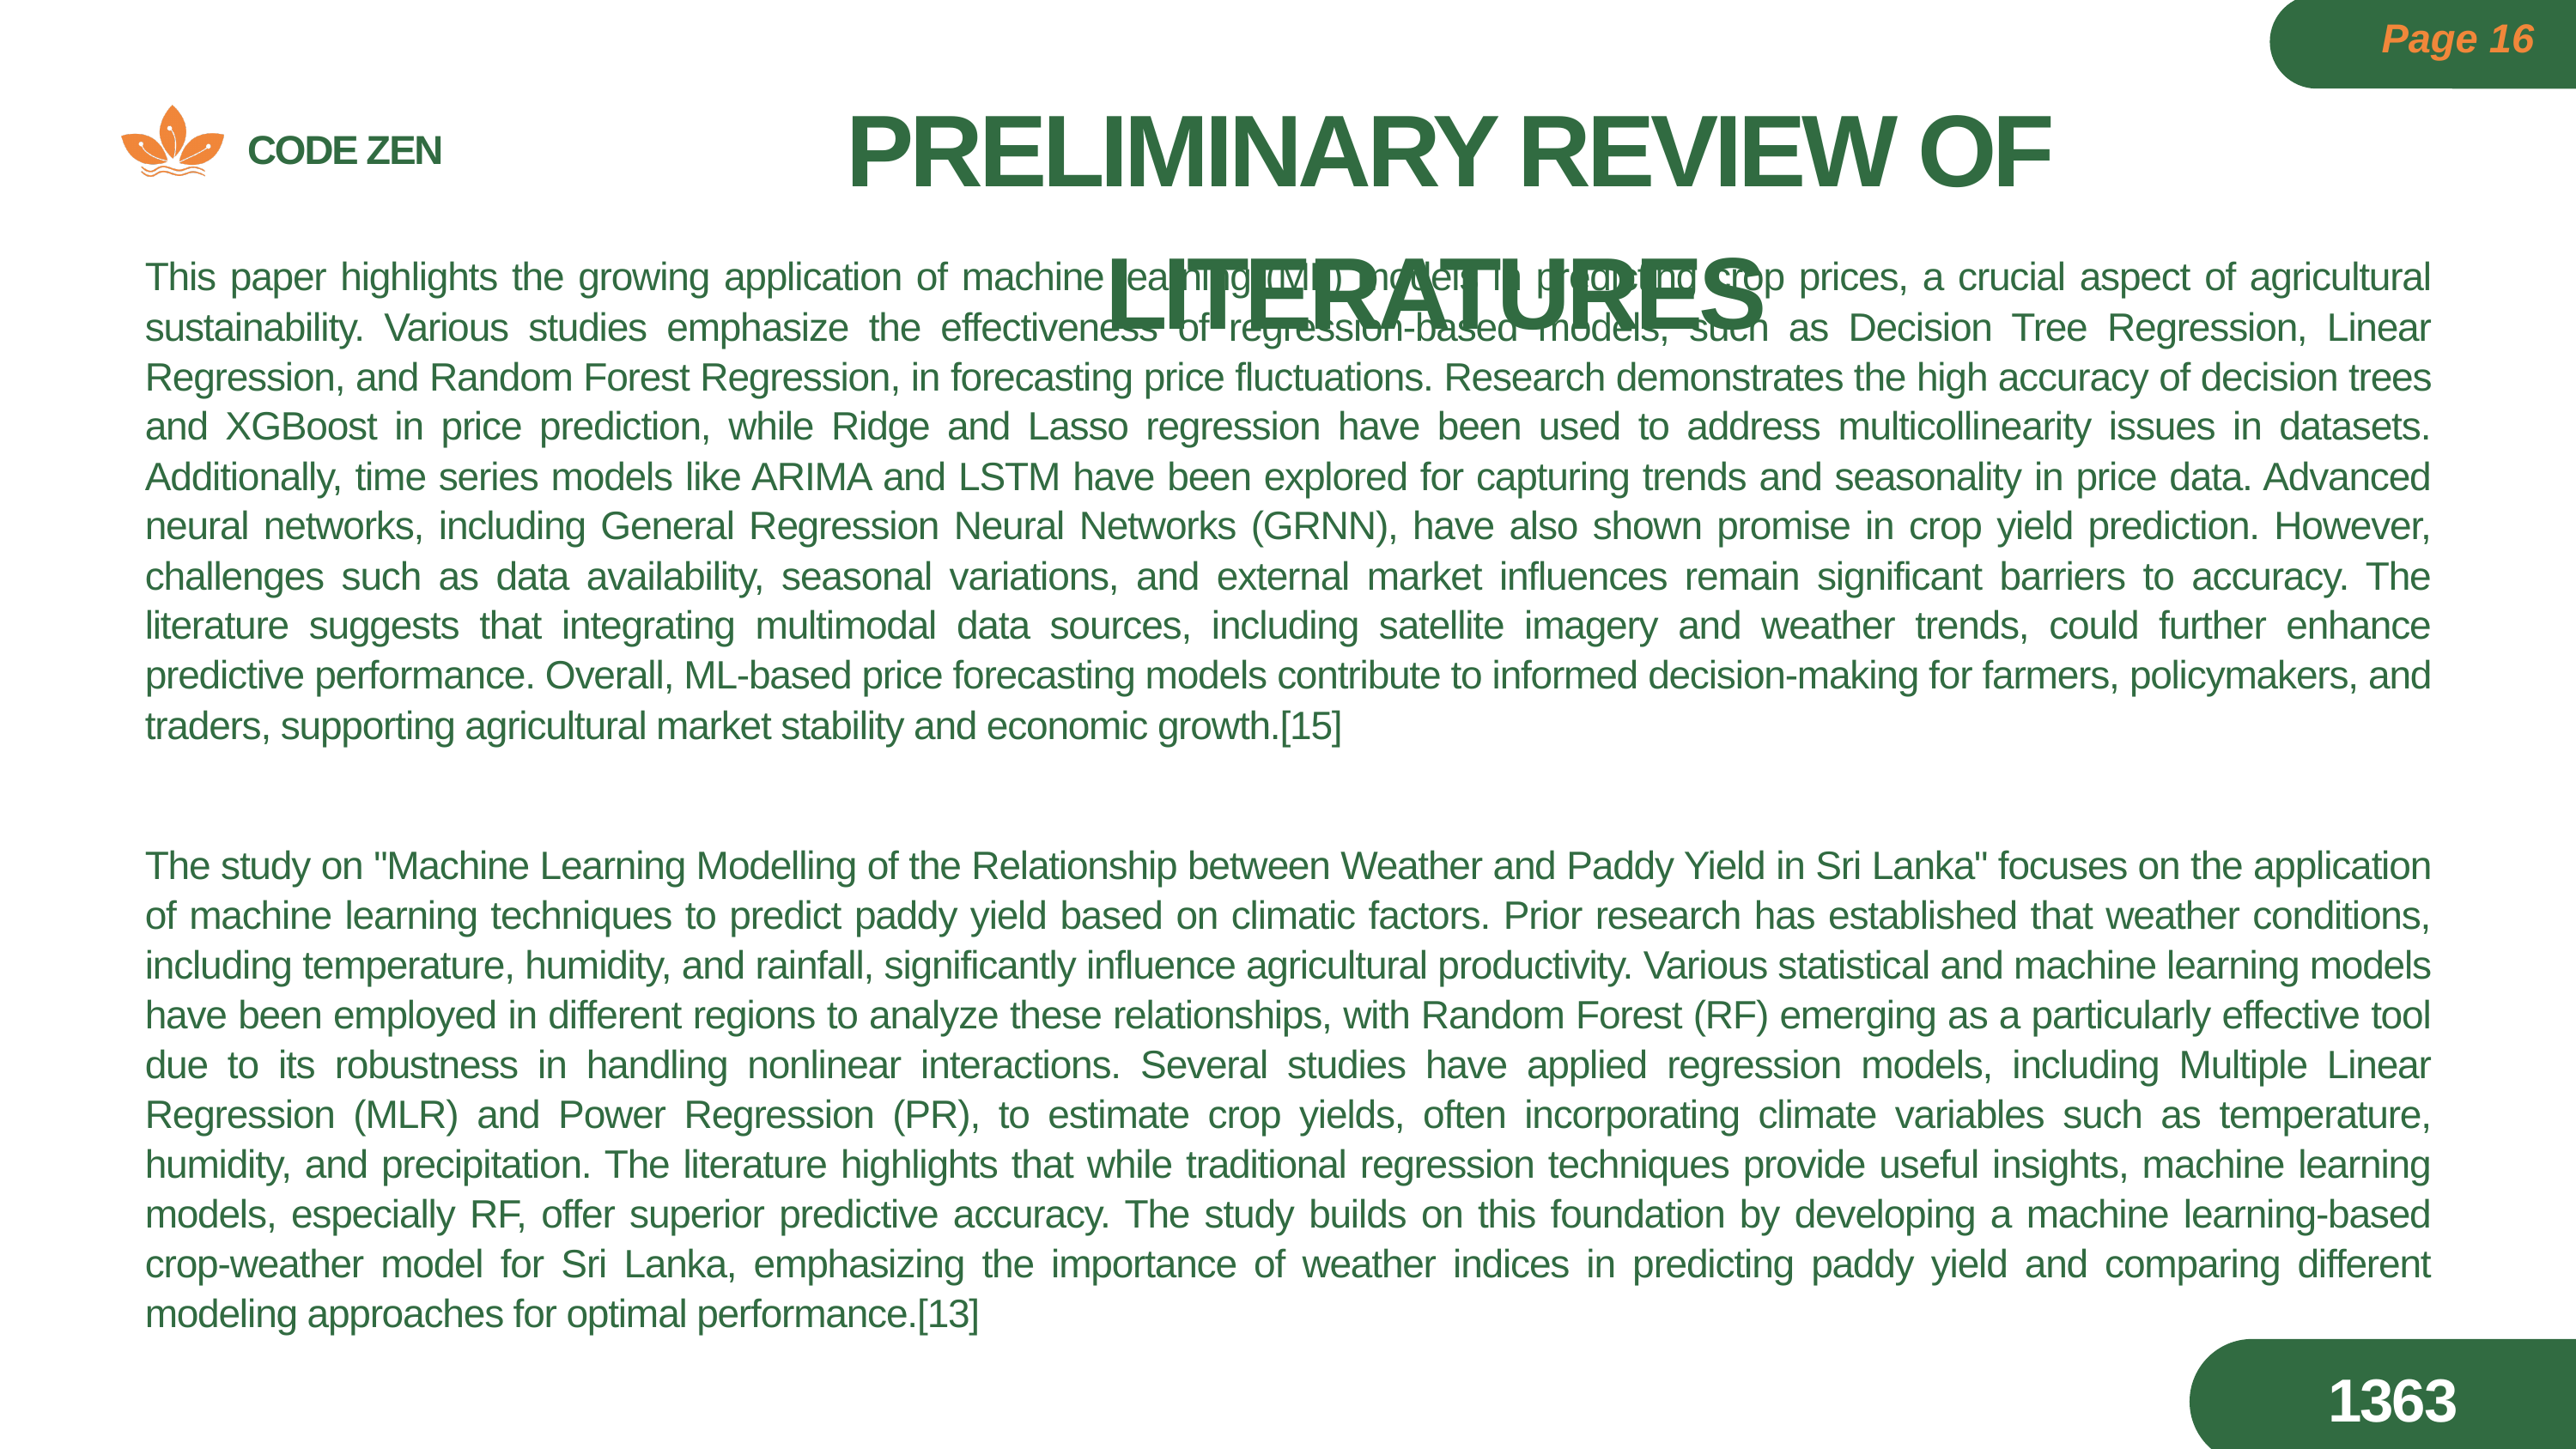

Page 16

PRELIMINARY REVIEW OF LITERATURES

CODE ZEN
This paper highlights the growing application of machine learning (ML) models in predicting crop prices, a crucial aspect of agricultural sustainability. Various studies emphasize the effectiveness of regression-based models, such as Decision Tree Regression, Linear Regression, and Random Forest Regression, in forecasting price fluctuations. Research demonstrates the high accuracy of decision trees and XGBoost in price prediction, while Ridge and Lasso regression have been used to address multicollinearity issues in datasets. Additionally, time series models like ARIMA and LSTM have been explored for capturing trends and seasonality in price data. Advanced neural networks, including General Regression Neural Networks (GRNN), have also shown promise in crop yield prediction. However, challenges such as data availability, seasonal variations, and external market influences remain significant barriers to accuracy. The literature suggests that integrating multimodal data sources, including satellite imagery and weather trends, could further enhance predictive performance. Overall, ML-based price forecasting models contribute to informed decision-making for farmers, policymakers, and traders, supporting agricultural market stability and economic growth.[15]
The study on "Machine Learning Modelling of the Relationship between Weather and Paddy Yield in Sri Lanka" focuses on the application of machine learning techniques to predict paddy yield based on climatic factors. Prior research has established that weather conditions, including temperature, humidity, and rainfall, significantly influence agricultural productivity. Various statistical and machine learning models have been employed in different regions to analyze these relationships, with Random Forest (RF) emerging as a particularly effective tool due to its robustness in handling nonlinear interactions. Several studies have applied regression models, including Multiple Linear Regression (MLR) and Power Regression (PR), to estimate crop yields, often incorporating climate variables such as temperature, humidity, and precipitation. The literature highlights that while traditional regression techniques provide useful insights, machine learning models, especially RF, offer superior predictive accuracy. The study builds on this foundation by developing a machine learning-based crop-weather model for Sri Lanka, emphasizing the importance of weather indices in predicting paddy yield and comparing different modeling approaches for optimal performance.[13]
1363